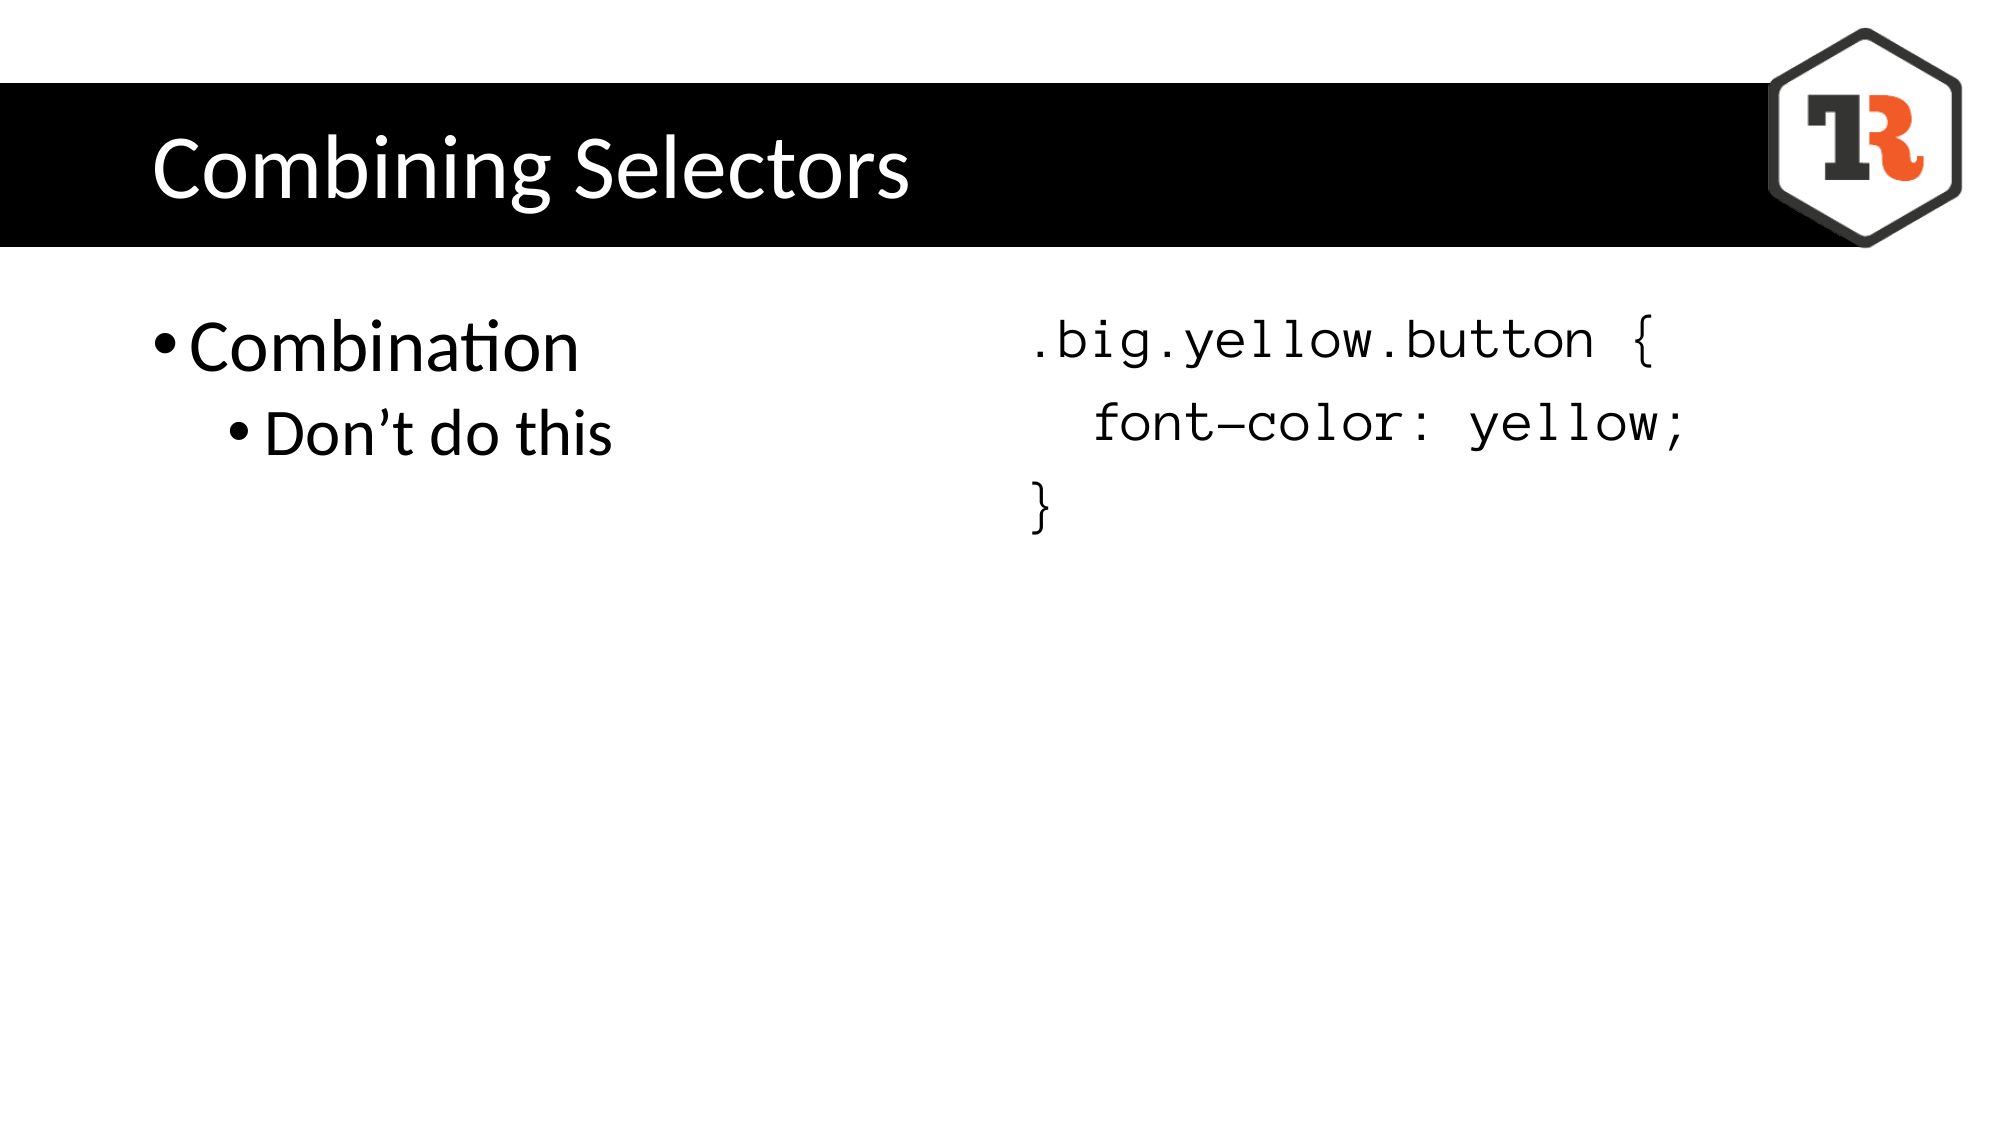

# Combining Selectors
Combination
Don’t do this

.big.yellow.button {
  font-color: yellow;
}